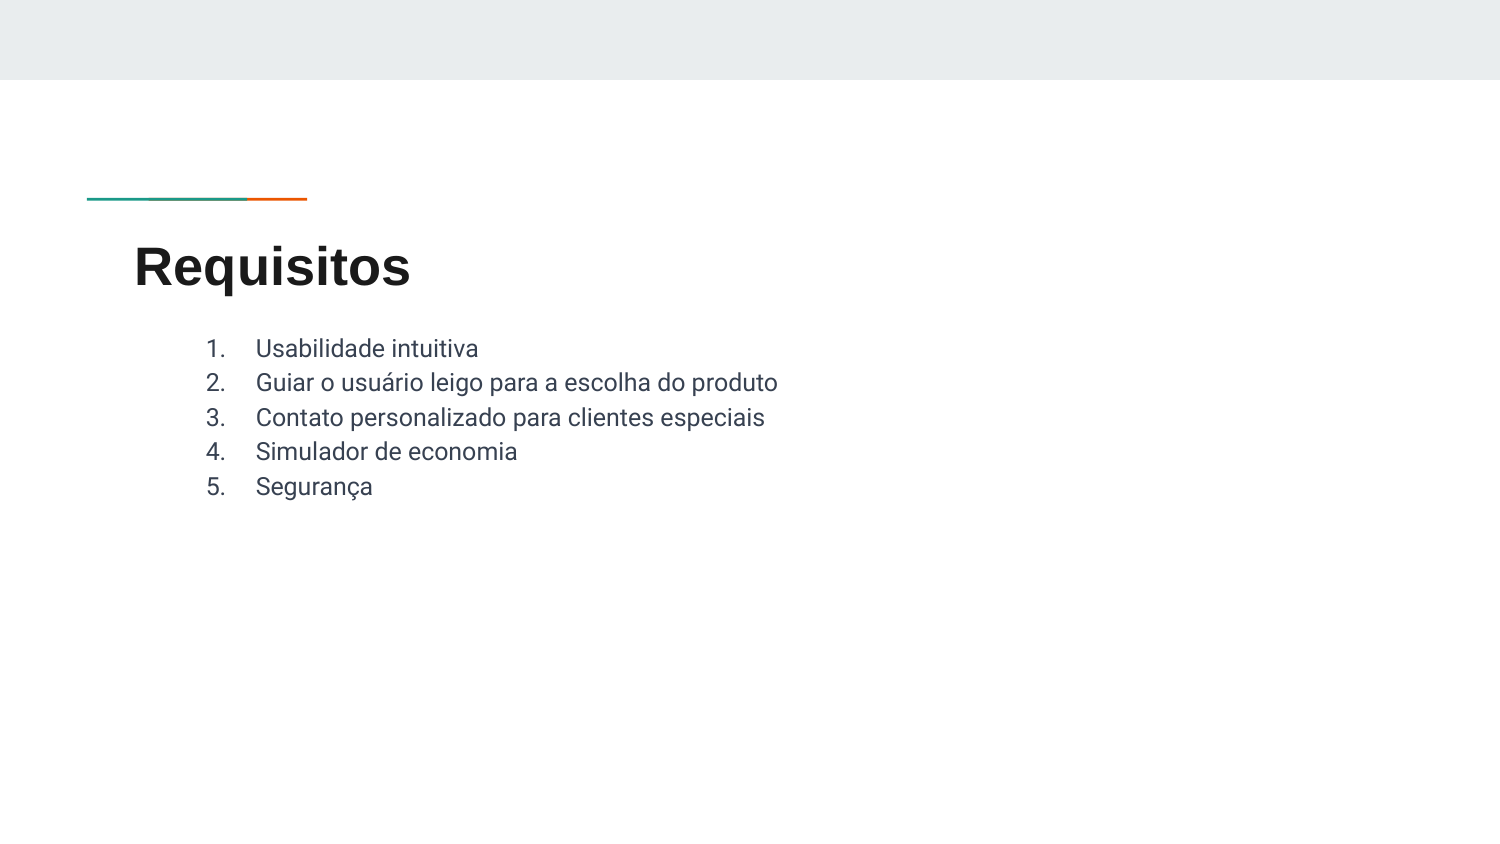

# Requisitos
Usabilidade intuitiva
Guiar o usuário leigo para a escolha do produto
Contato personalizado para clientes especiais
Simulador de economia
Segurança